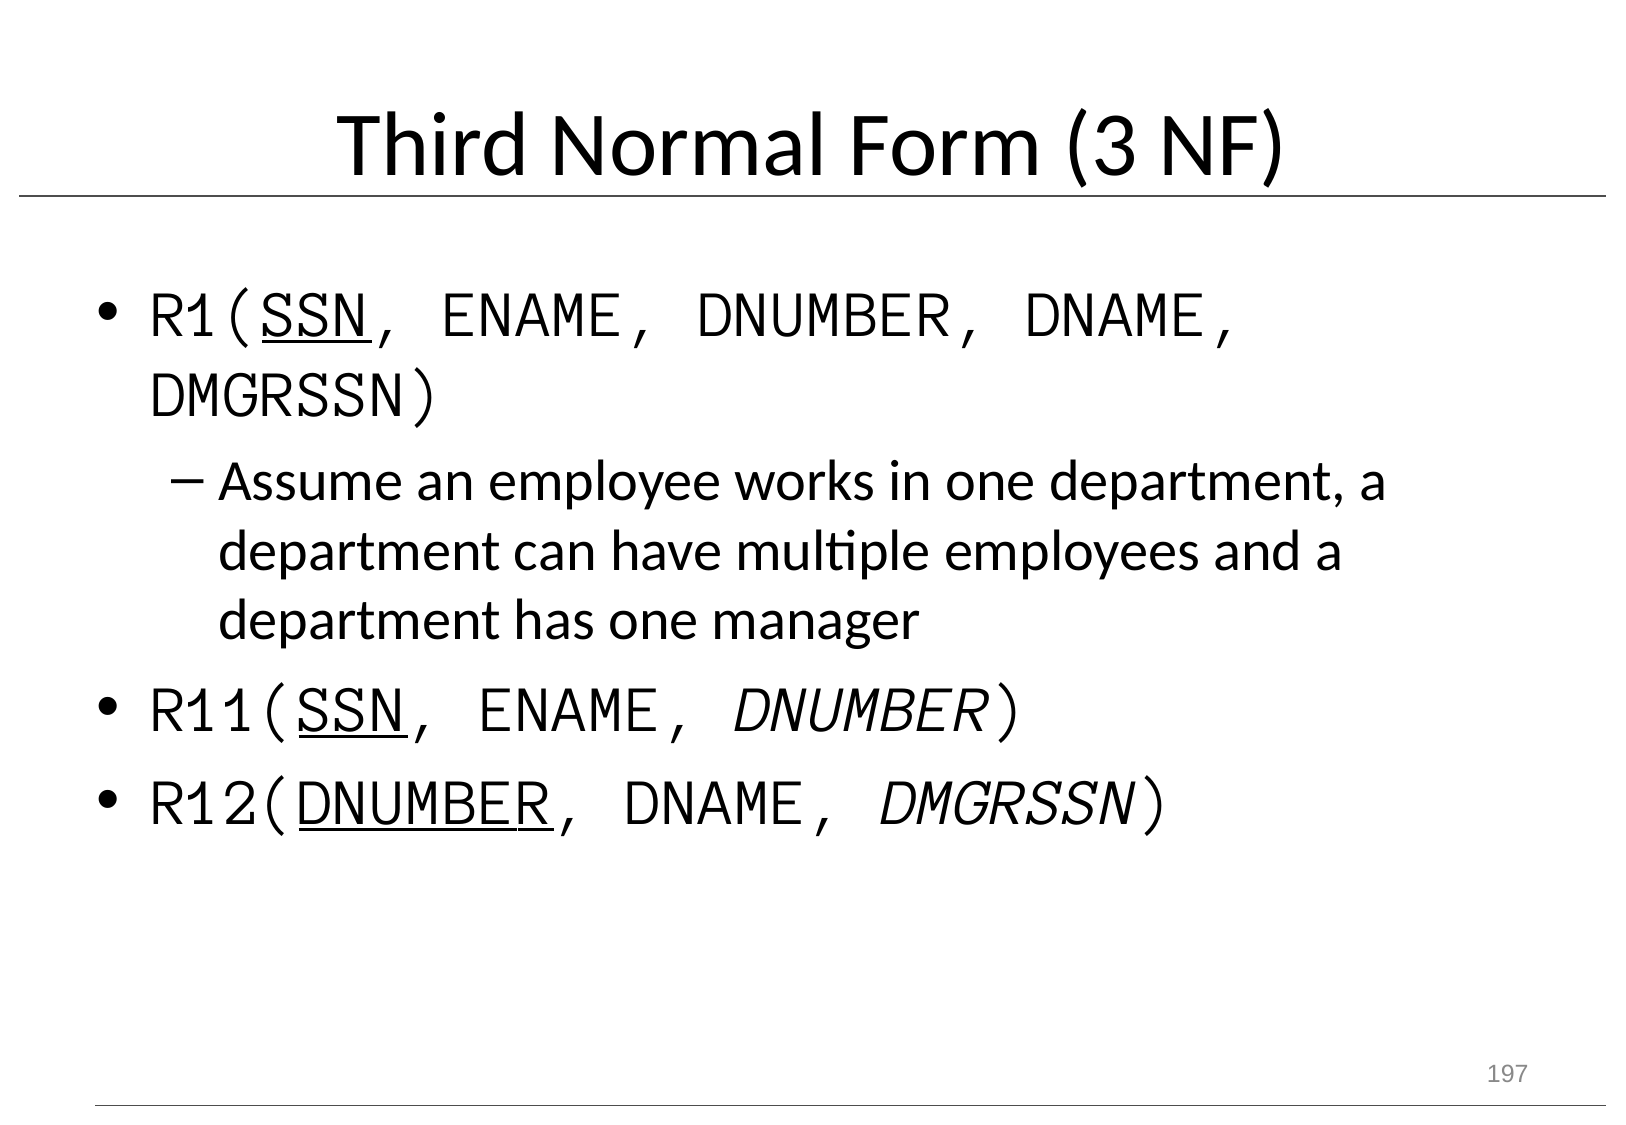

# Third Normal Form (3 NF)
R1(SSN, ENAME, DNUMBER, DNAME, DMGRSSN)
Assume an employee works in one department, a department can have multiple employees and a department has one manager
R11(SSN, ENAME, DNUMBER)
R12(DNUMBER, DNAME, DMGRSSN)

197